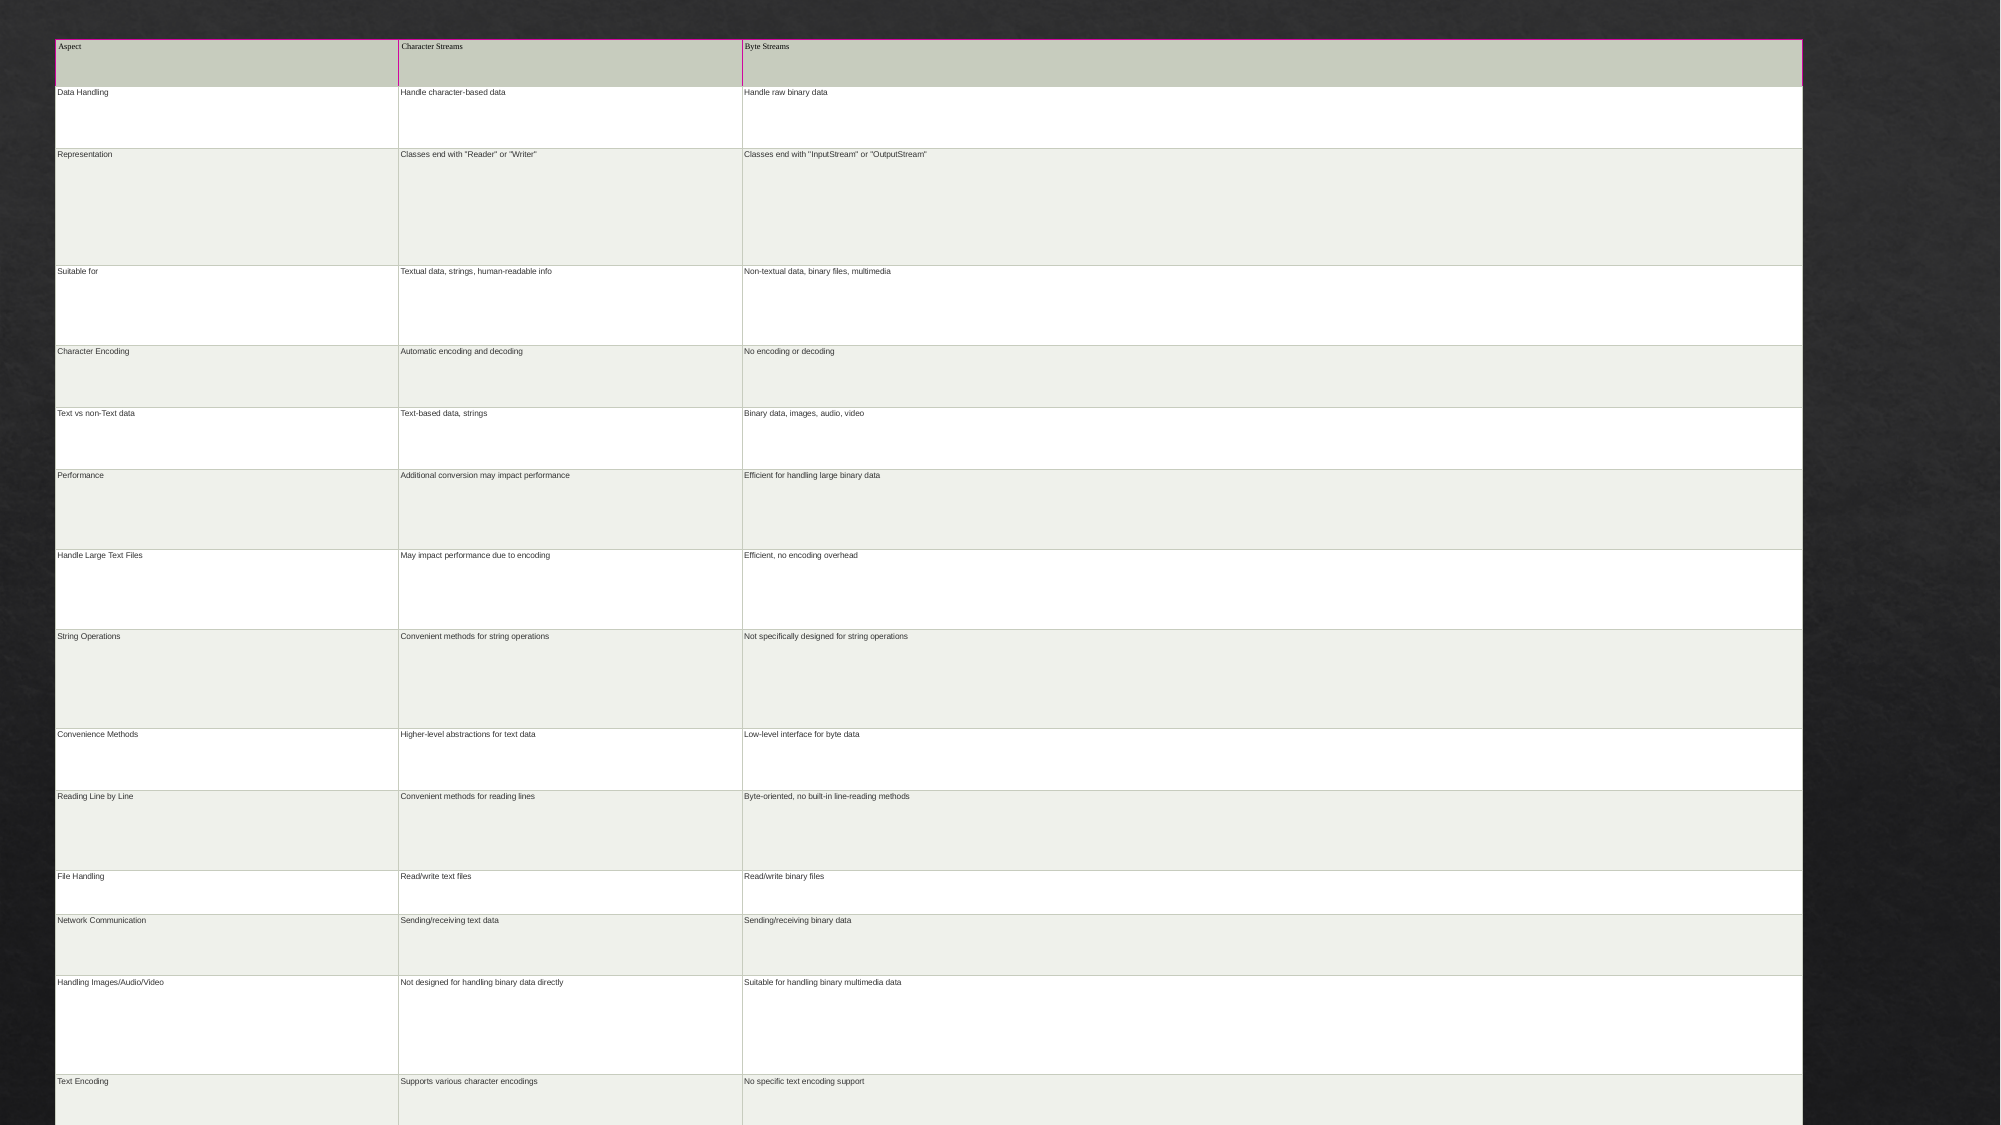

| Aspect | Character Streams | Byte Streams |
| --- | --- | --- |
| Data Handling | Handle character-based data | Handle raw binary data |
| Representation | Classes end with "Reader" or "Writer" | Classes end with "InputStream" or "OutputStream" |
| Suitable for | Textual data, strings, human-readable info | Non-textual data, binary files, multimedia |
| Character Encoding | Automatic encoding and decoding | No encoding or decoding |
| Text vs non-Text data | Text-based data, strings | Binary data, images, audio, video |
| Performance | Additional conversion may impact performance | Efficient for handling large binary data |
| Handle Large Text Files | May impact performance due to encoding | Efficient, no encoding overhead |
| String Operations | Convenient methods for string operations | Not specifically designed for string operations |
| Convenience Methods | Higher-level abstractions for text data | Low-level interface for byte data |
| Reading Line by Line | Convenient methods for reading lines | Byte-oriented, no built-in line-reading methods |
| File Handling | Read/write text files | Read/write binary files |
| Network Communication | Sending/receiving text data | Sending/receiving binary data |
| Handling Images/Audio/Video | Not designed for handling binary data directly | Suitable for handling binary multimedia data |
| Text Encoding | Supports various character encodings | No specific text encoding support |
#